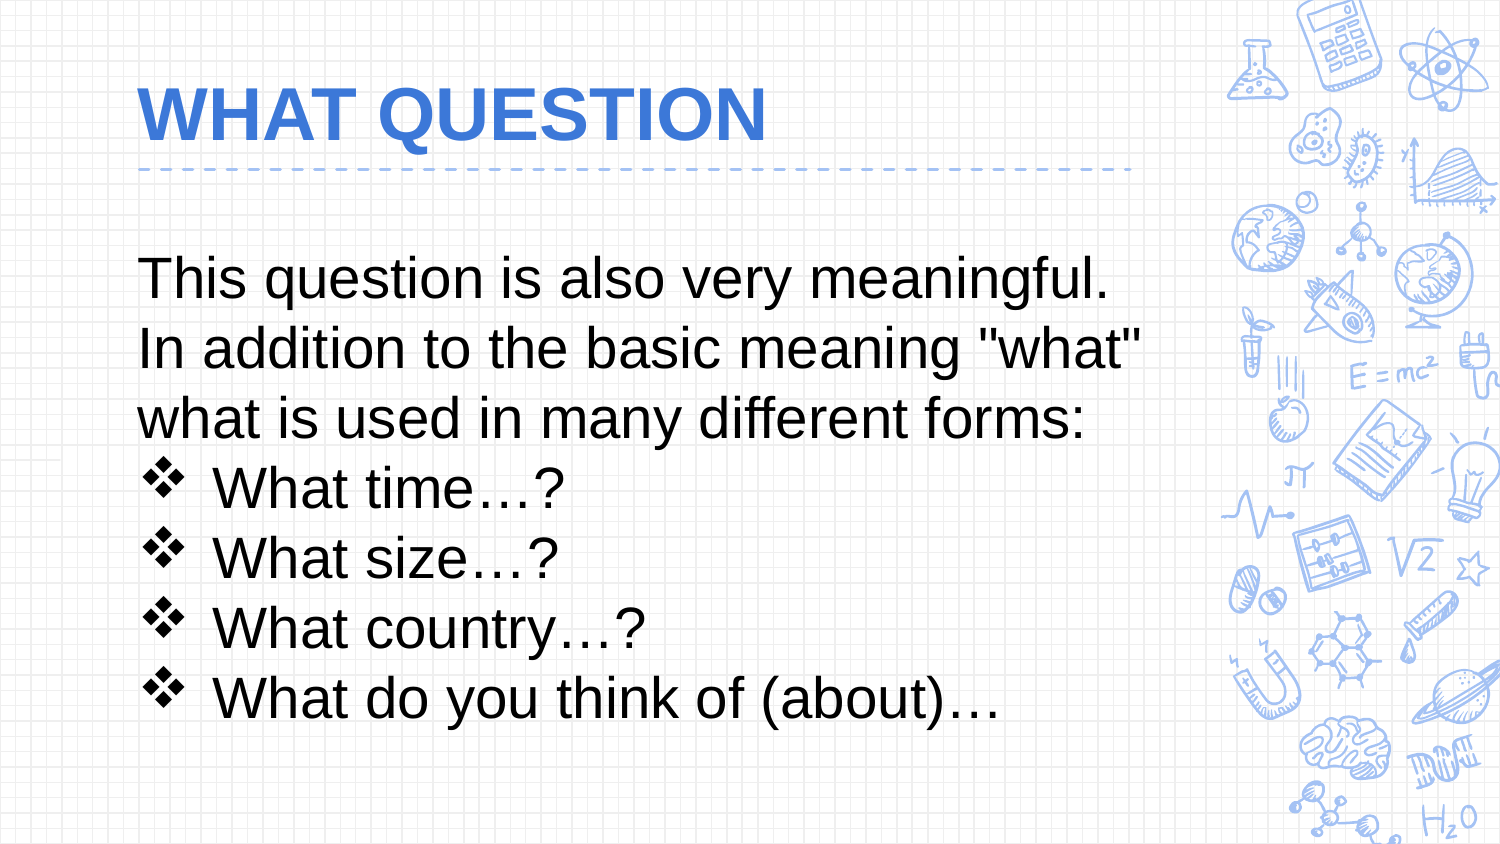

# WHAT QUESTION

This question is also very meaningful. In addition to the basic meaning "what" what is used in many different forms:
What time…?
What size…?
What country…?
What do you think of (about)…